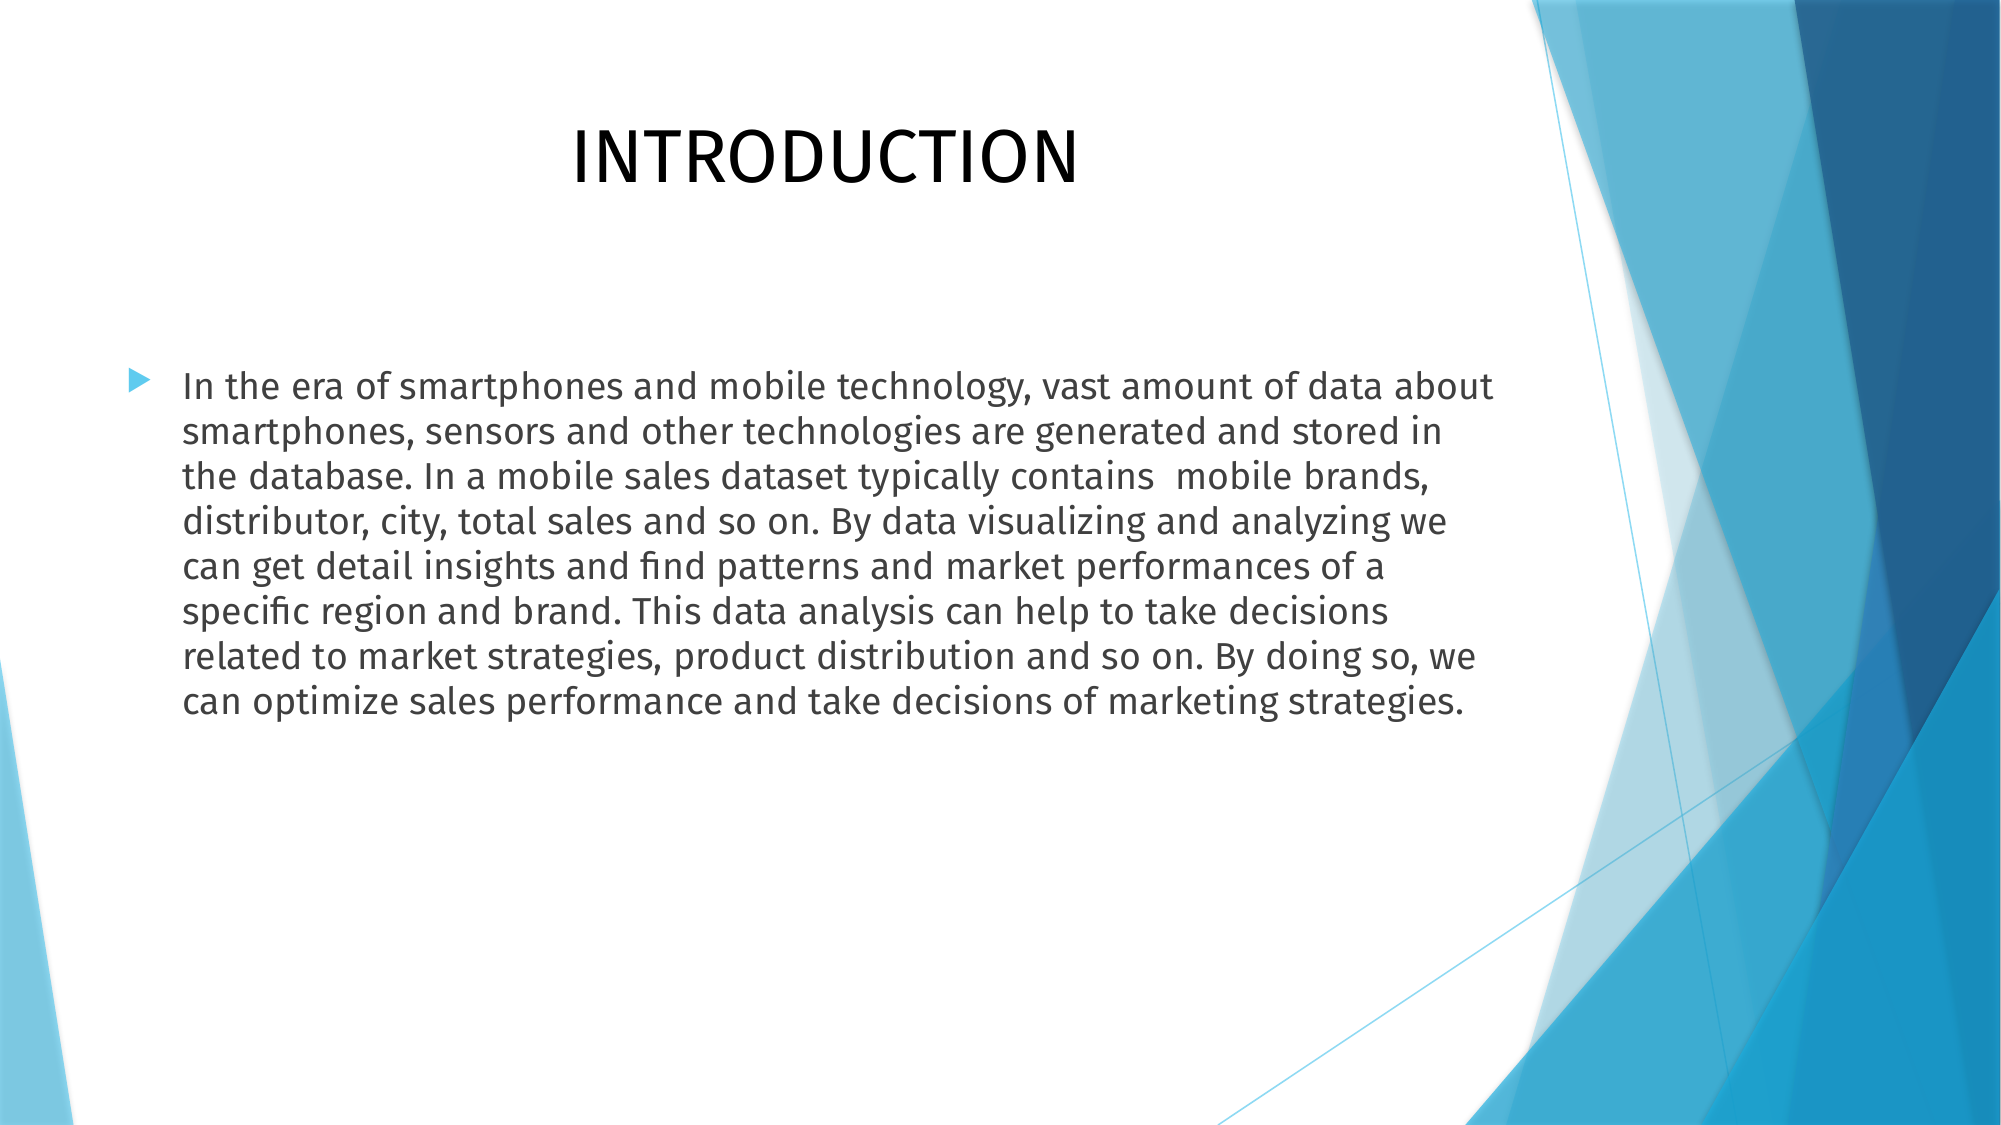

# INTRODUCTION
In the era of smartphones and mobile technology, vast amount of data about smartphones, sensors and other technologies are generated and stored in the database. In a mobile sales dataset typically contains  mobile brands, distributor, city, total sales and so on. By data visualizing and analyzing we can get detail insights and find patterns and market performances of a specific region and brand. This data analysis can help to take decisions related to market strategies, product distribution and so on. By doing so, we can optimize sales performance and take decisions of marketing strategies.